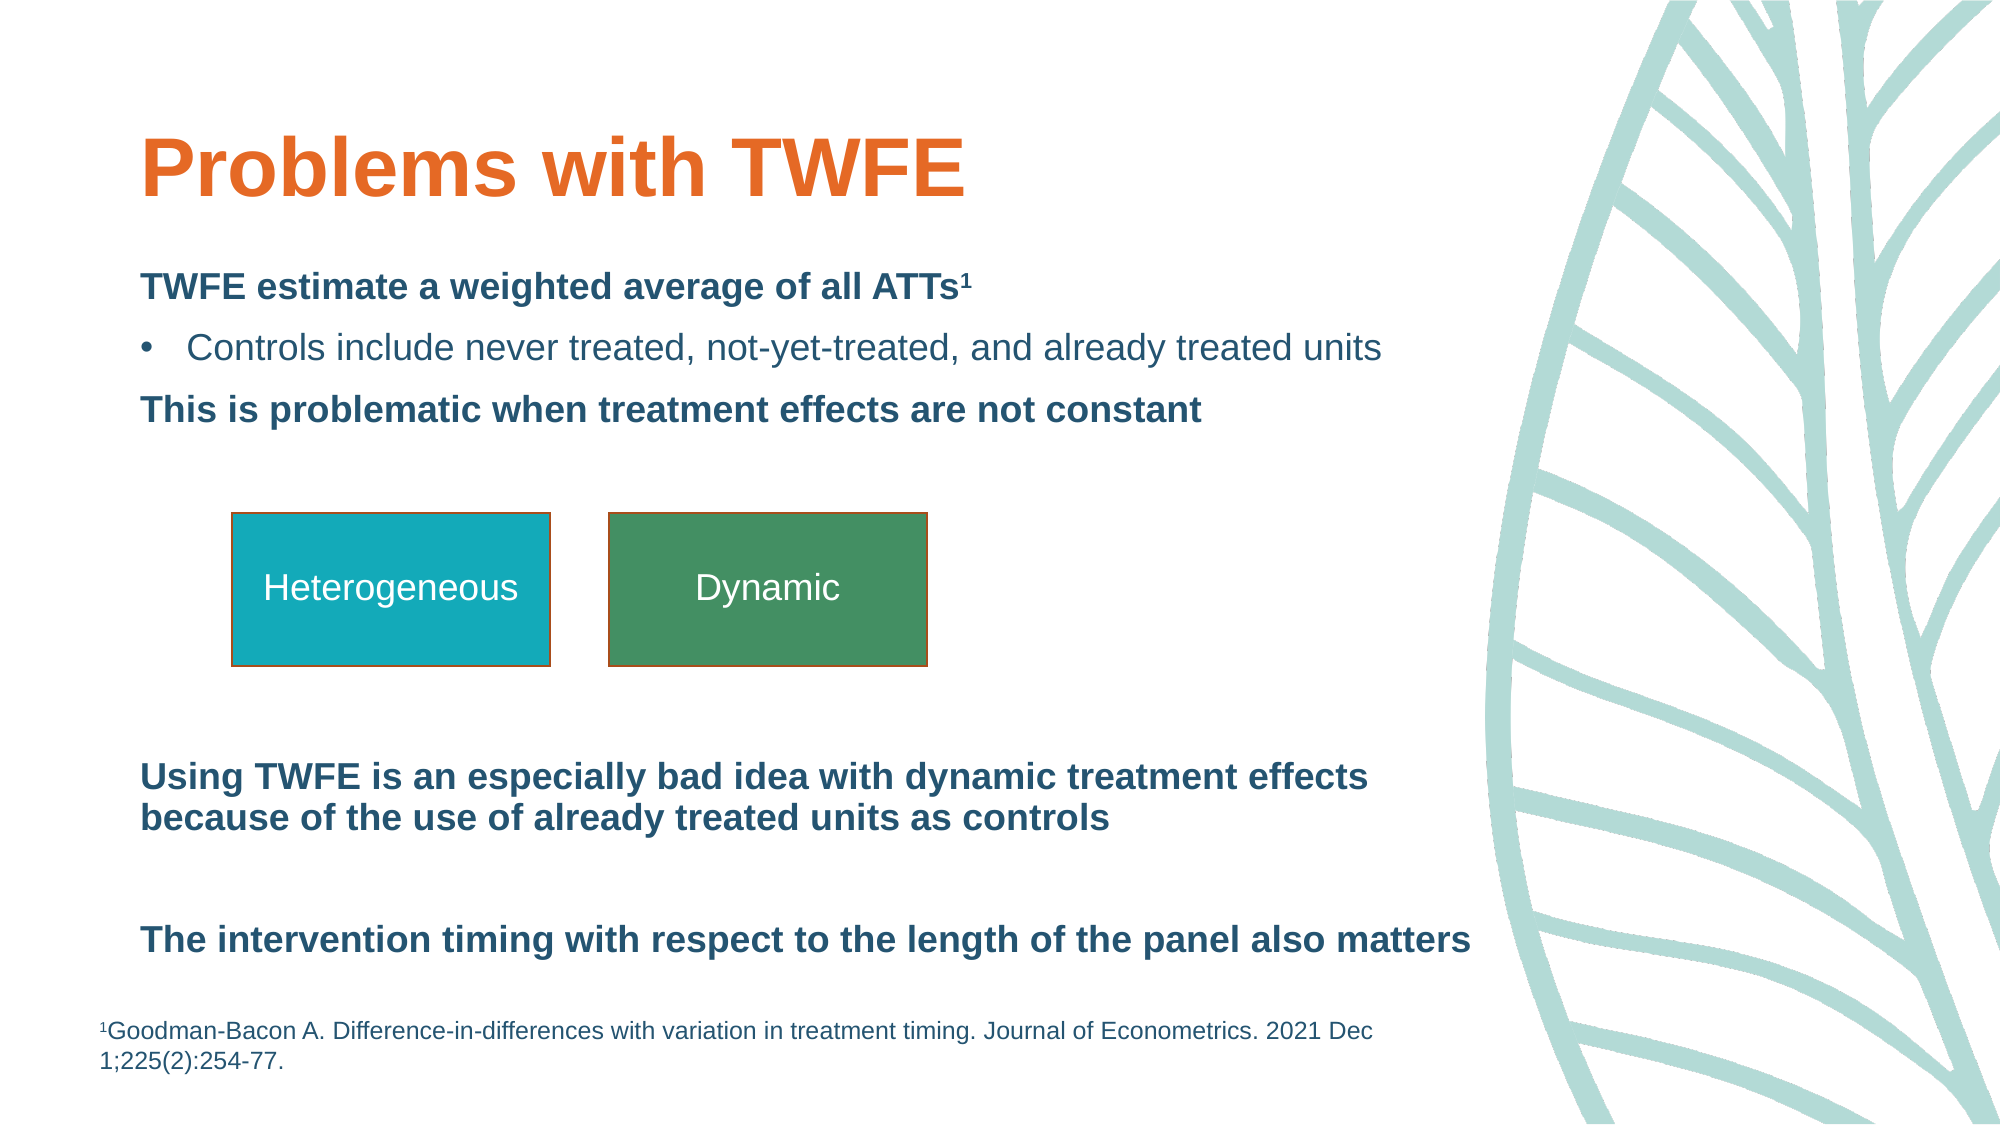

Problems with TWFE
TWFE estimate a weighted average of all ATTs1
Controls include never treated, not-yet-treated, and already treated units
This is problematic when treatment effects are not constant

Using TWFE is an especially bad idea with dynamic treatment effects because of the use of already treated units as controls

The intervention timing with respect to the length of the panel also matters

Heterogeneous
Dynamic
1Goodman-Bacon A. Difference-in-differences with variation in treatment timing. Journal of Econometrics. 2021 Dec 1;225(2):254-77.